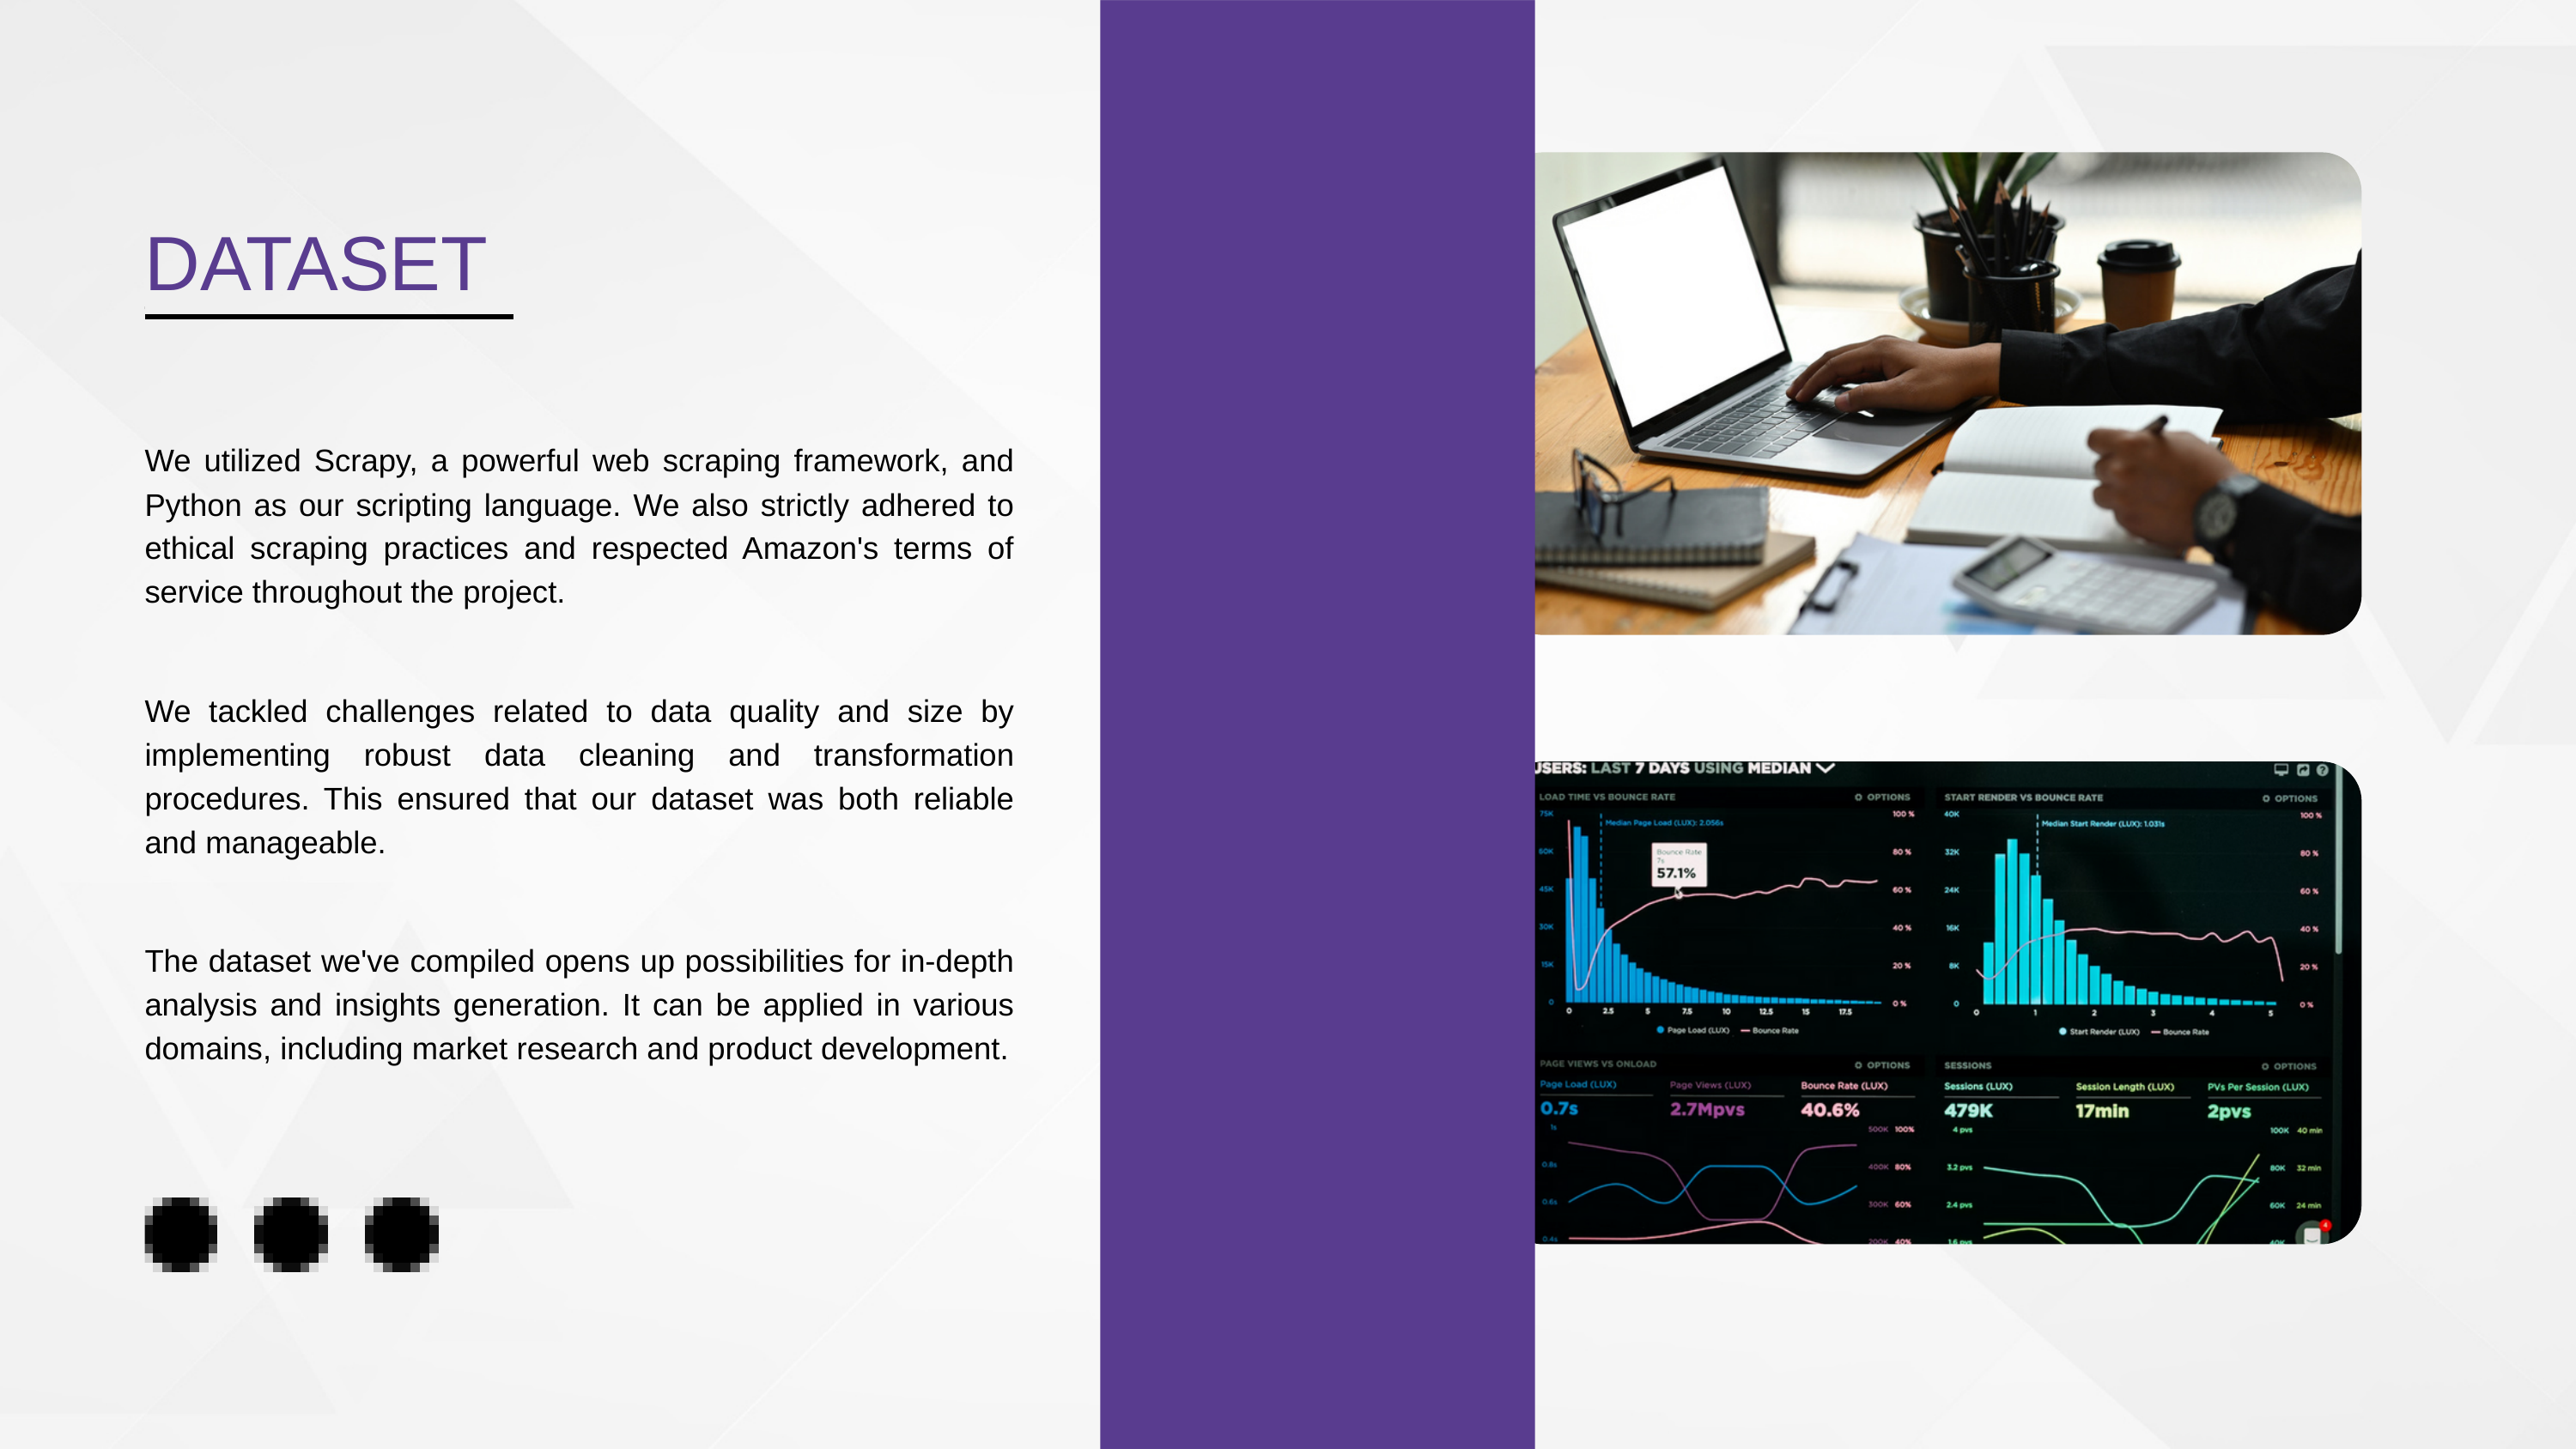

DATASET

We utilized Scrapy, a powerful web scraping framework, and Python as our scripting language. We also strictly adhered to ethical scraping practices and respected Amazon's terms of service throughout the project.
We tackled challenges related to data quality and size by implementing robust data cleaning and transformation procedures. This ensured that our dataset was both reliable and manageable.

The dataset we've compiled opens up possibilities for in-depth analysis and insights generation. It can be applied in various domains, including market research and product development.